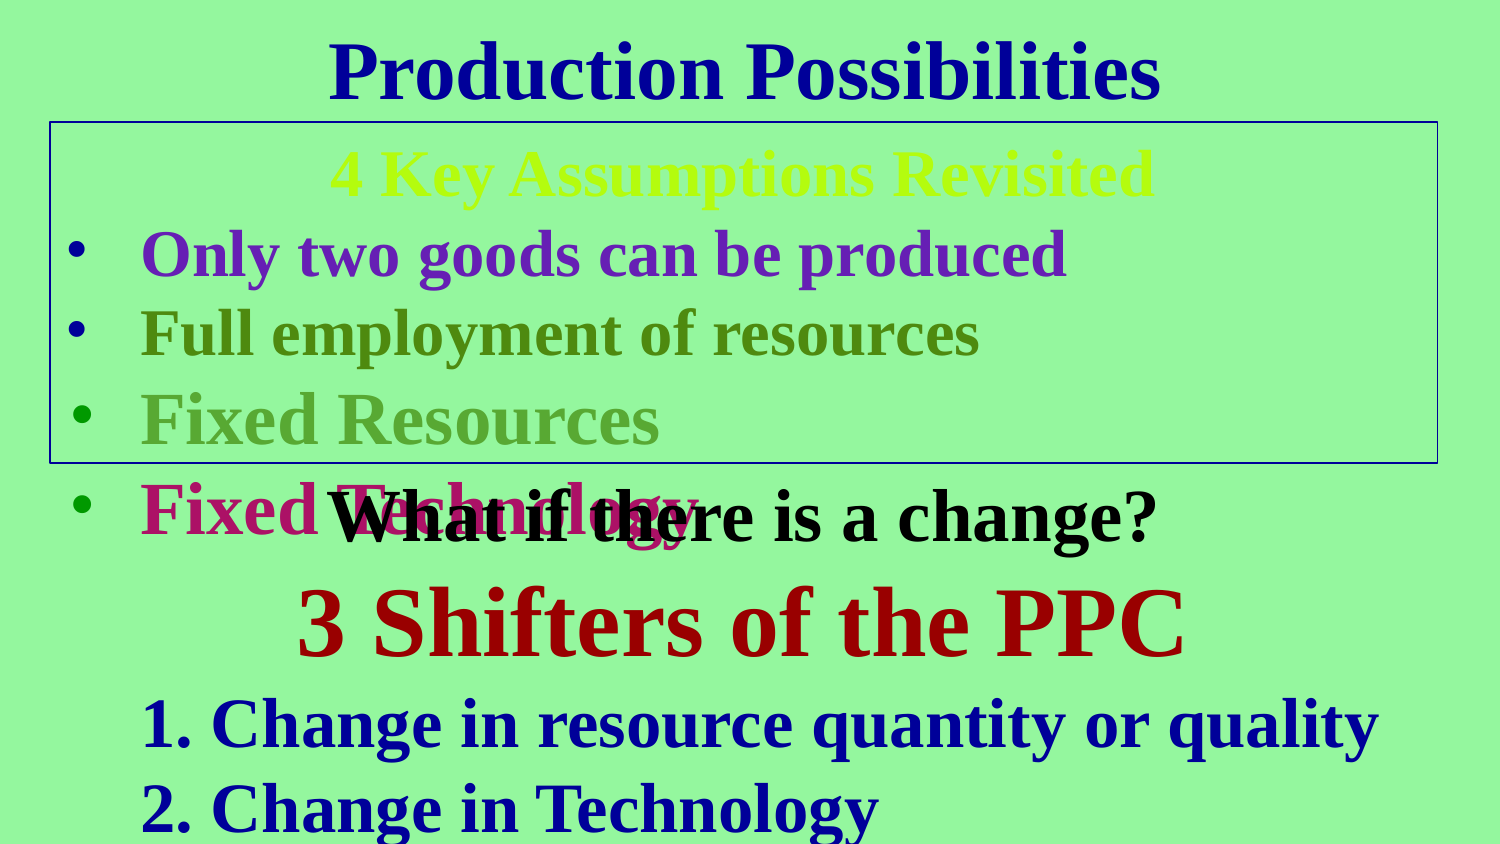

Production Possibilities
4 Key Assumptions Revisited
Only two goods can be produced
Full employment of resources
Fixed Resources
Fixed Technology
What if there is a change?
3 Shifters of the PPC
1. Change in resource quantity or quality
2. Change in Technology
3. Change in Trade